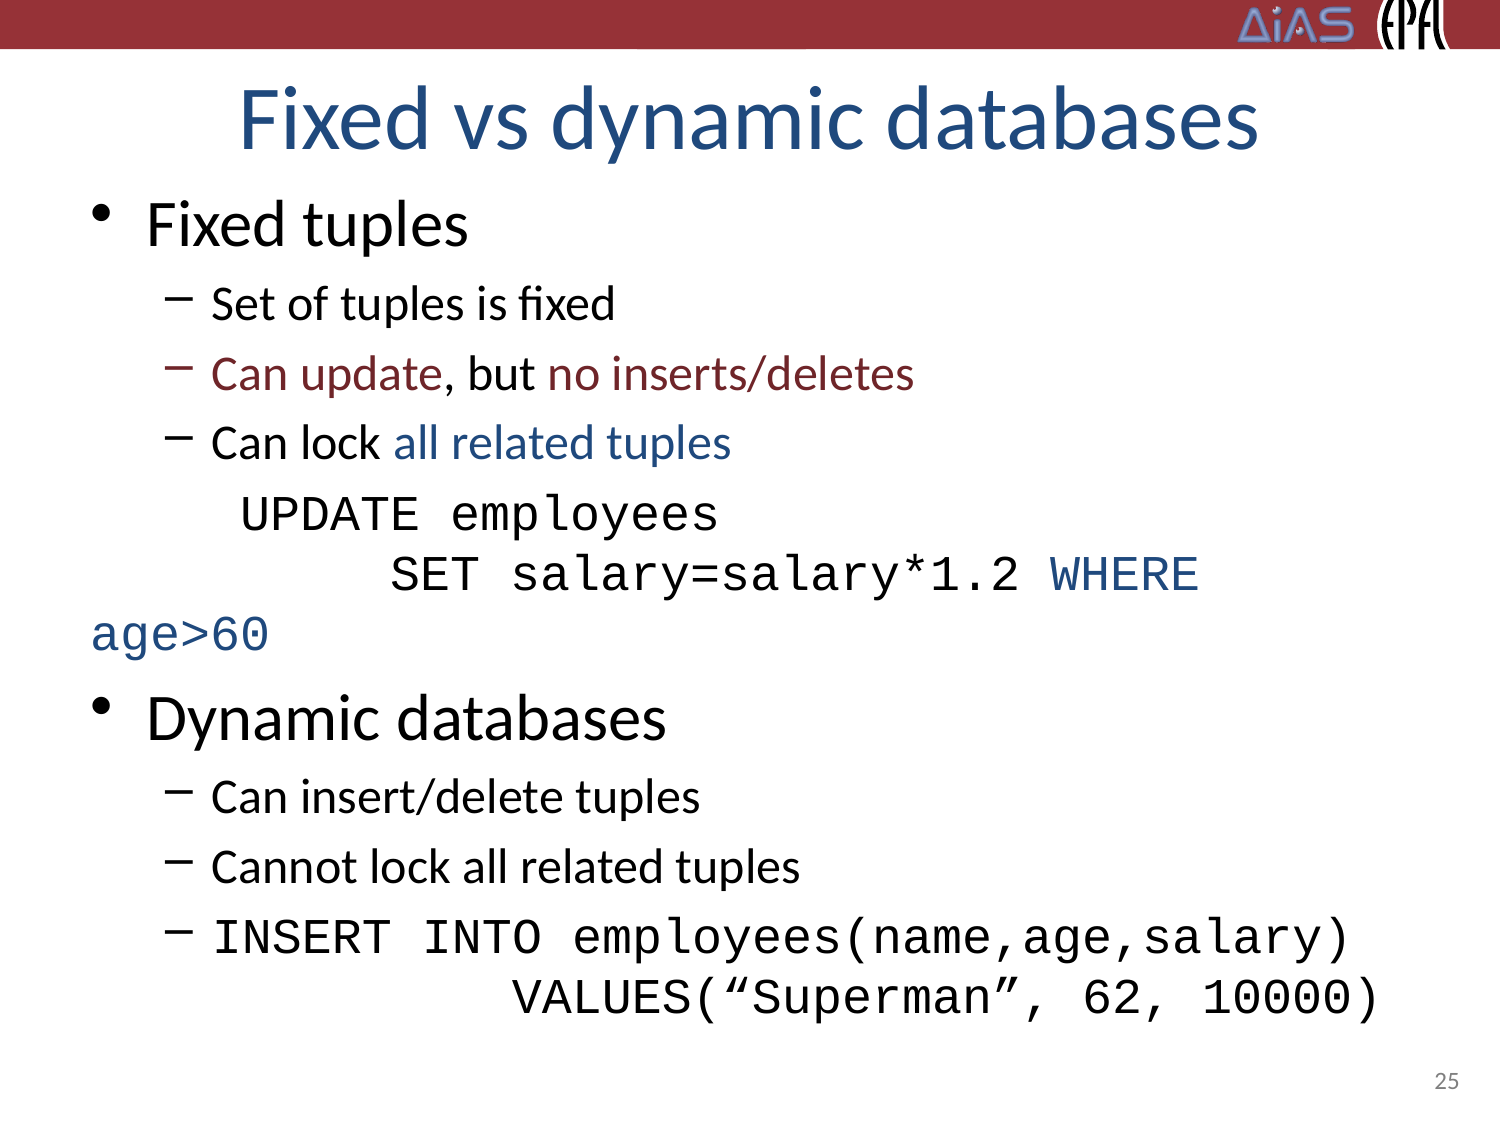

# Fixed vs dynamic databases
Fixed tuples
Set of tuples is fixed
Can update, but no inserts/deletes
Can lock all related tuples
	UPDATE employees
		SET salary=salary*1.2 WHERE age>60
Dynamic databases
Can insert/delete tuples
Cannot lock all related tuples
INSERT INTO employees(name,age,salary)
		VALUES(“Superman”, 62, 10000)

25